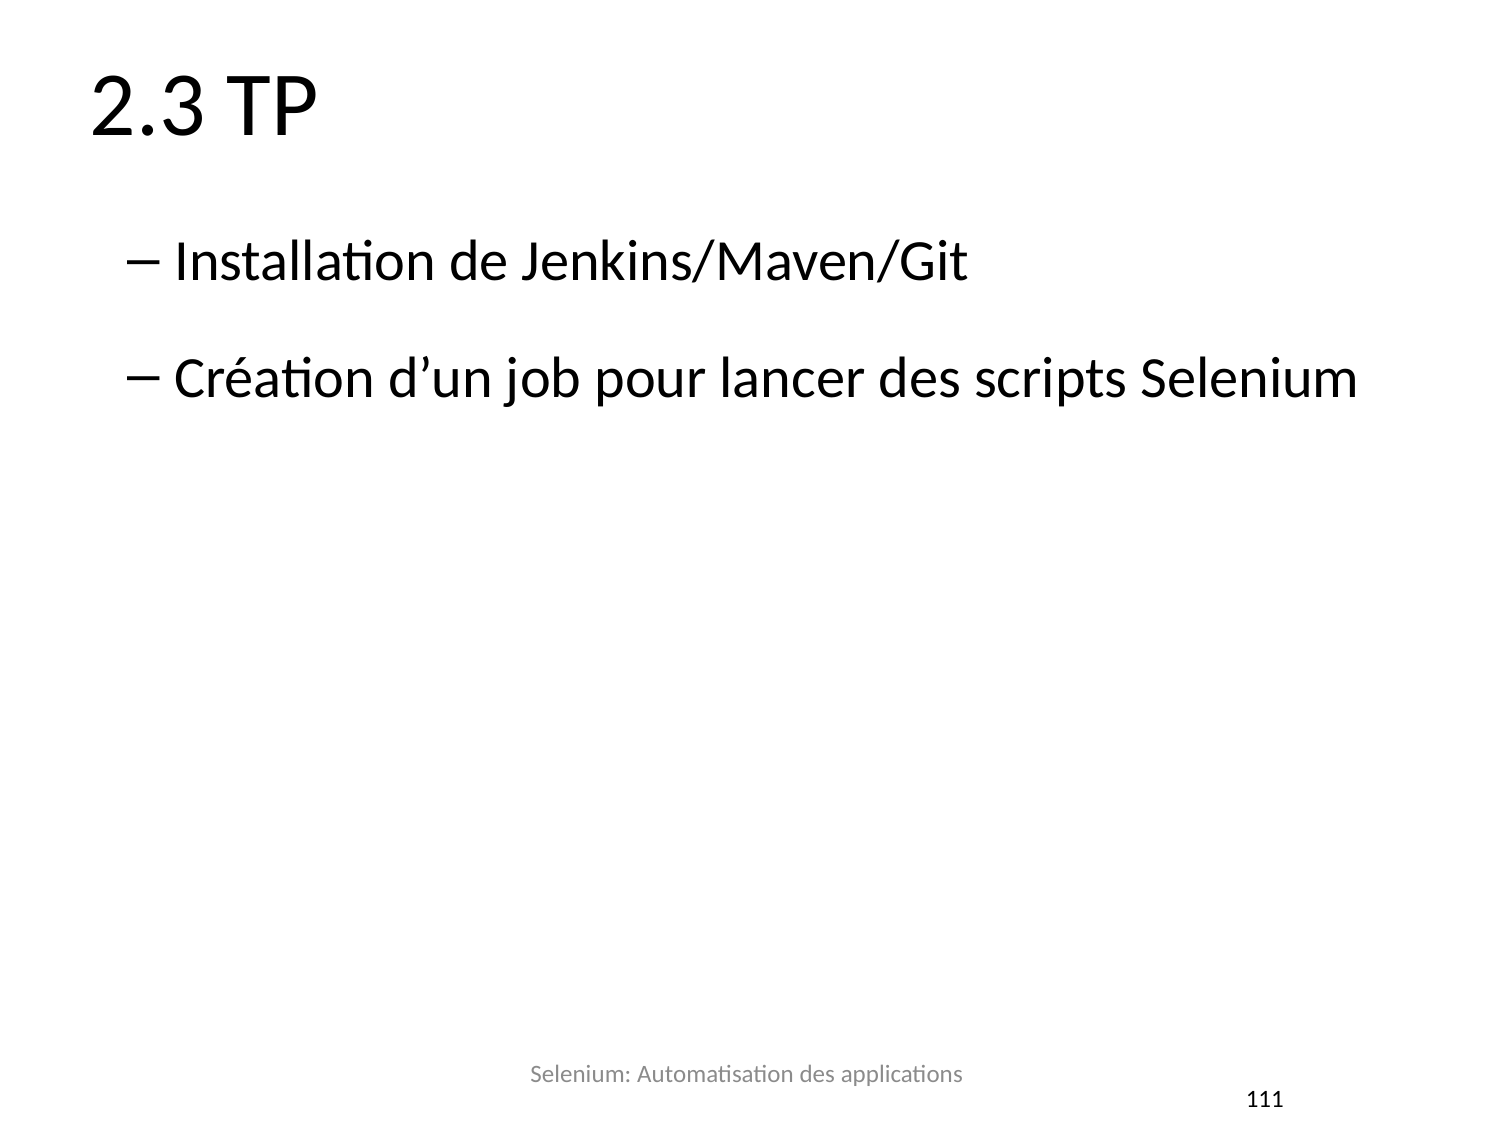

2.3 TP
Installation de Jenkins/Maven/Git
Création d’un job pour lancer des scripts Selenium

Selenium: Automatisation des applications
111